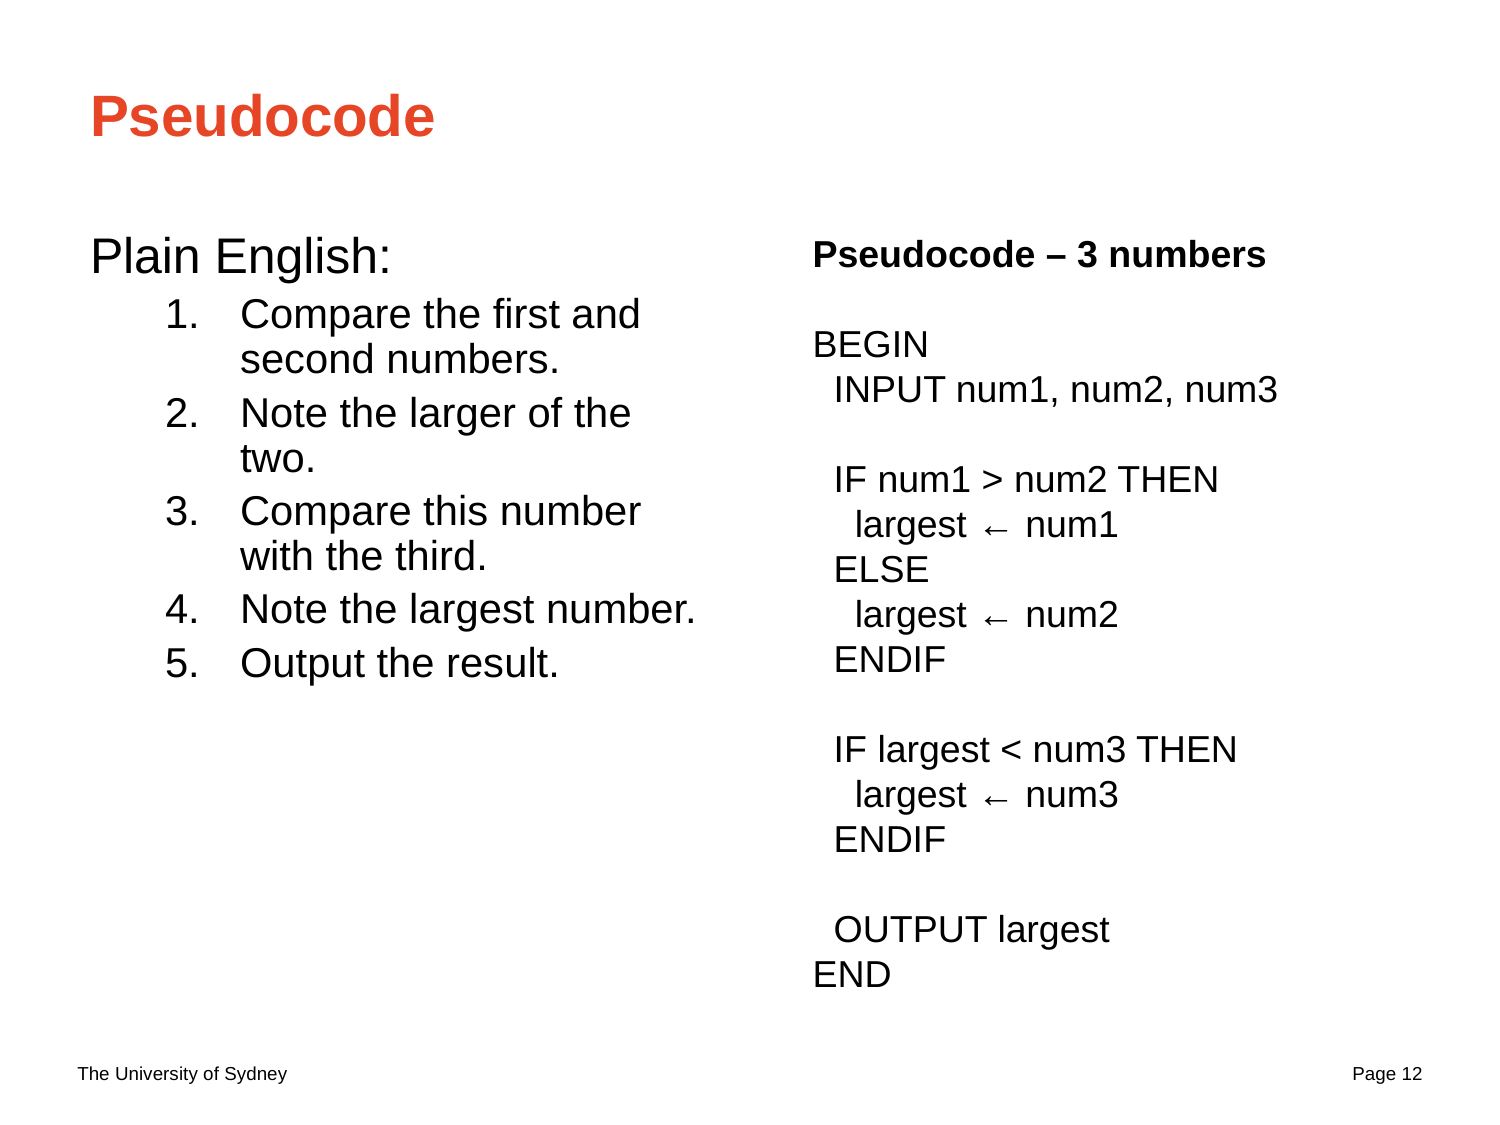

# Pseudocode
Plain English:
Compare the first and second numbers.
Note the larger of the two.
Compare this number with the third.
Note the largest number.
Output the result.

Pseudocode – 3 numbers

BEGIN
  INPUT num1, num2, num3

  IF num1 > num2 THEN
    largest ← num1
  ELSE
    largest ← num2
  ENDIF

  IF largest < num3 THEN
    largest ← num3
  ENDIF

  OUTPUT largest
END